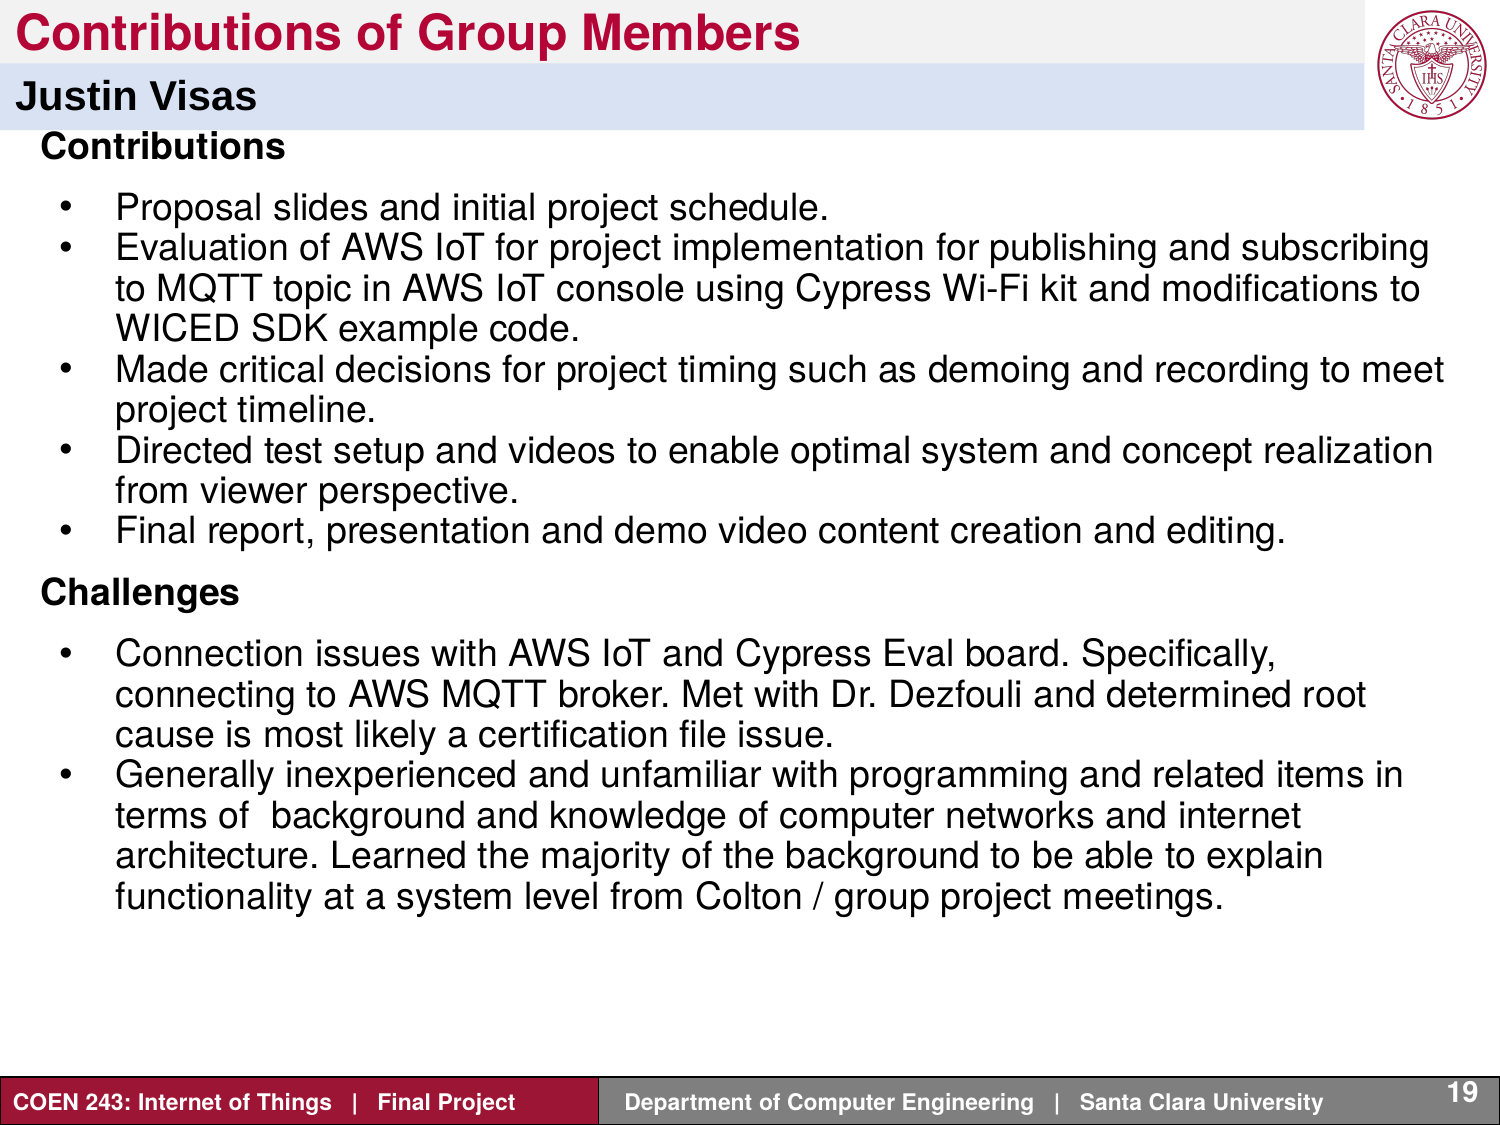

# Contributions of Group Members
Justin Visas
Contributions
Proposal slides and initial project schedule.
Evaluation of AWS IoT for project implementation for publishing and subscribing to MQTT topic in AWS IoT console using Cypress Wi-Fi kit and modifications to WICED SDK example code.
Made critical decisions for project timing such as demoing and recording to meet project timeline.
Directed test setup and videos to enable optimal system and concept realization from viewer perspective.
Final report, presentation and demo video content creation and editing.
Challenges
Connection issues with AWS IoT and Cypress Eval board. Specifically, connecting to AWS MQTT broker. Met with Dr. Dezfouli and determined root cause is most likely a certification file issue.
Generally inexperienced and unfamiliar with programming and related items in terms of  background and knowledge of computer networks and internet architecture. Learned the majority of the background to be able to explain functionality at a system level from Colton / group project meetings.